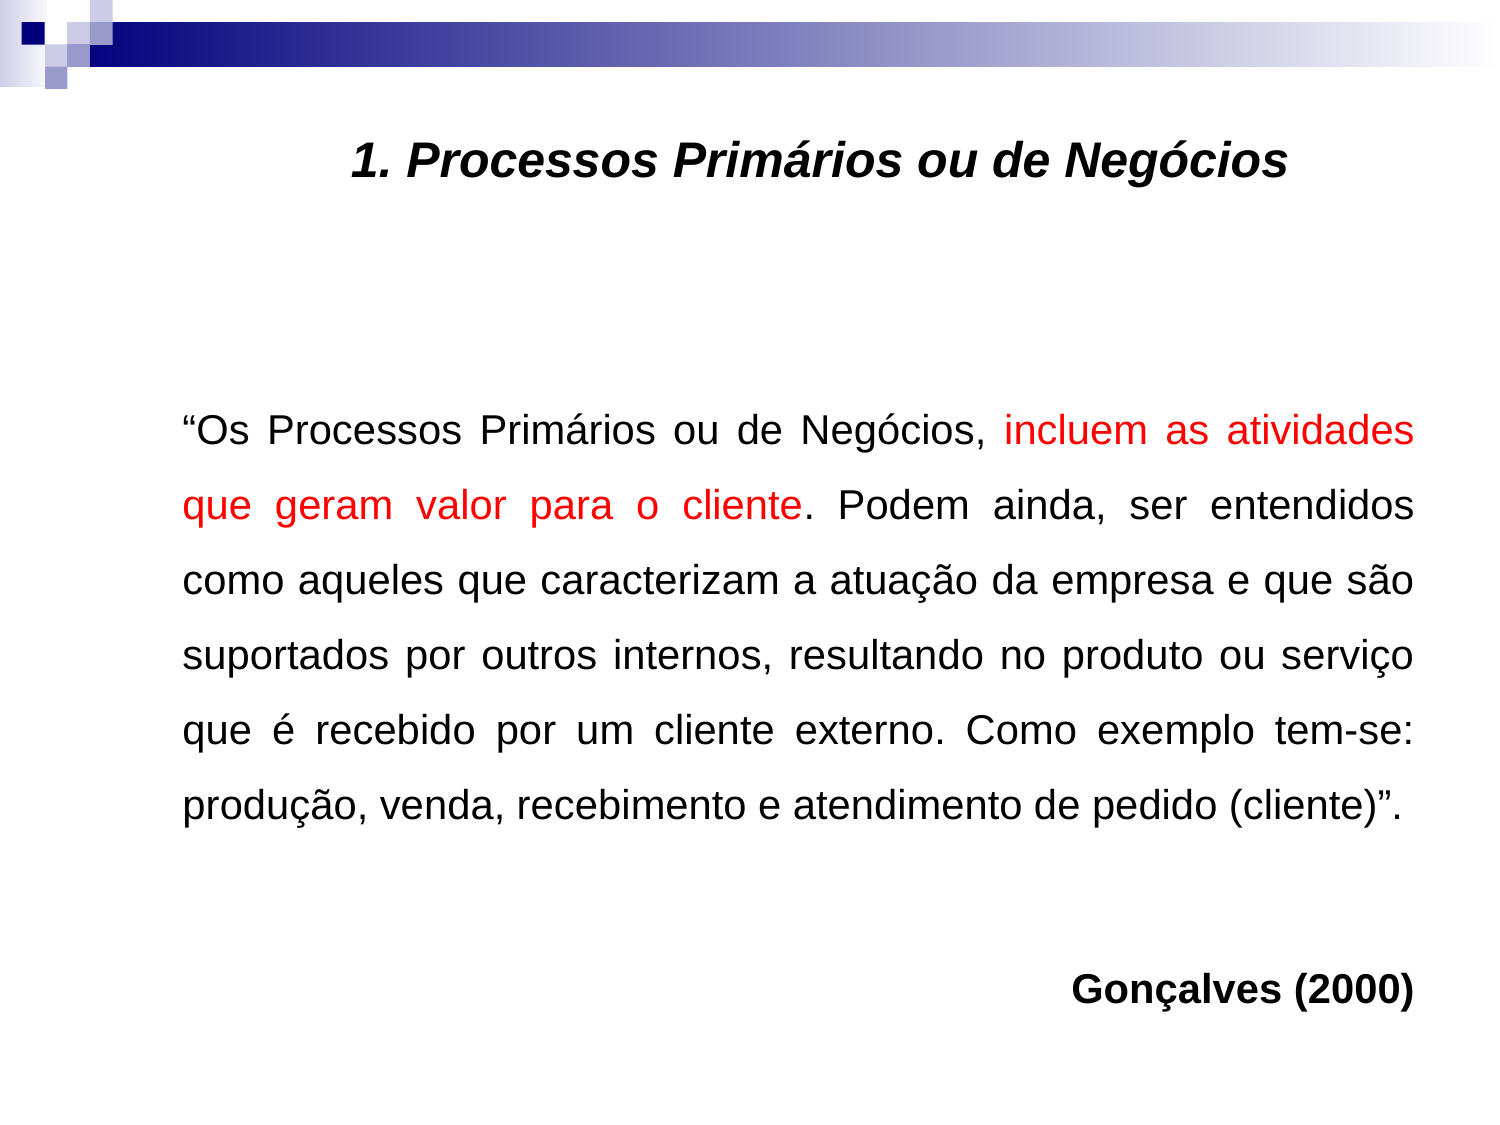

# 1. Processos Primários ou de Negócios

	“Os Processos Primários ou de Negócios, incluem as atividades que geram valor para o cliente. Podem ainda, ser entendidos como aqueles que caracterizam a atuação da empresa e que são suportados por outros internos, resultando no produto ou serviço que é recebido por um cliente externo. Como exemplo tem-se: produção, venda, recebimento e atendimento de pedido (cliente)”.

Gonçalves (2000)